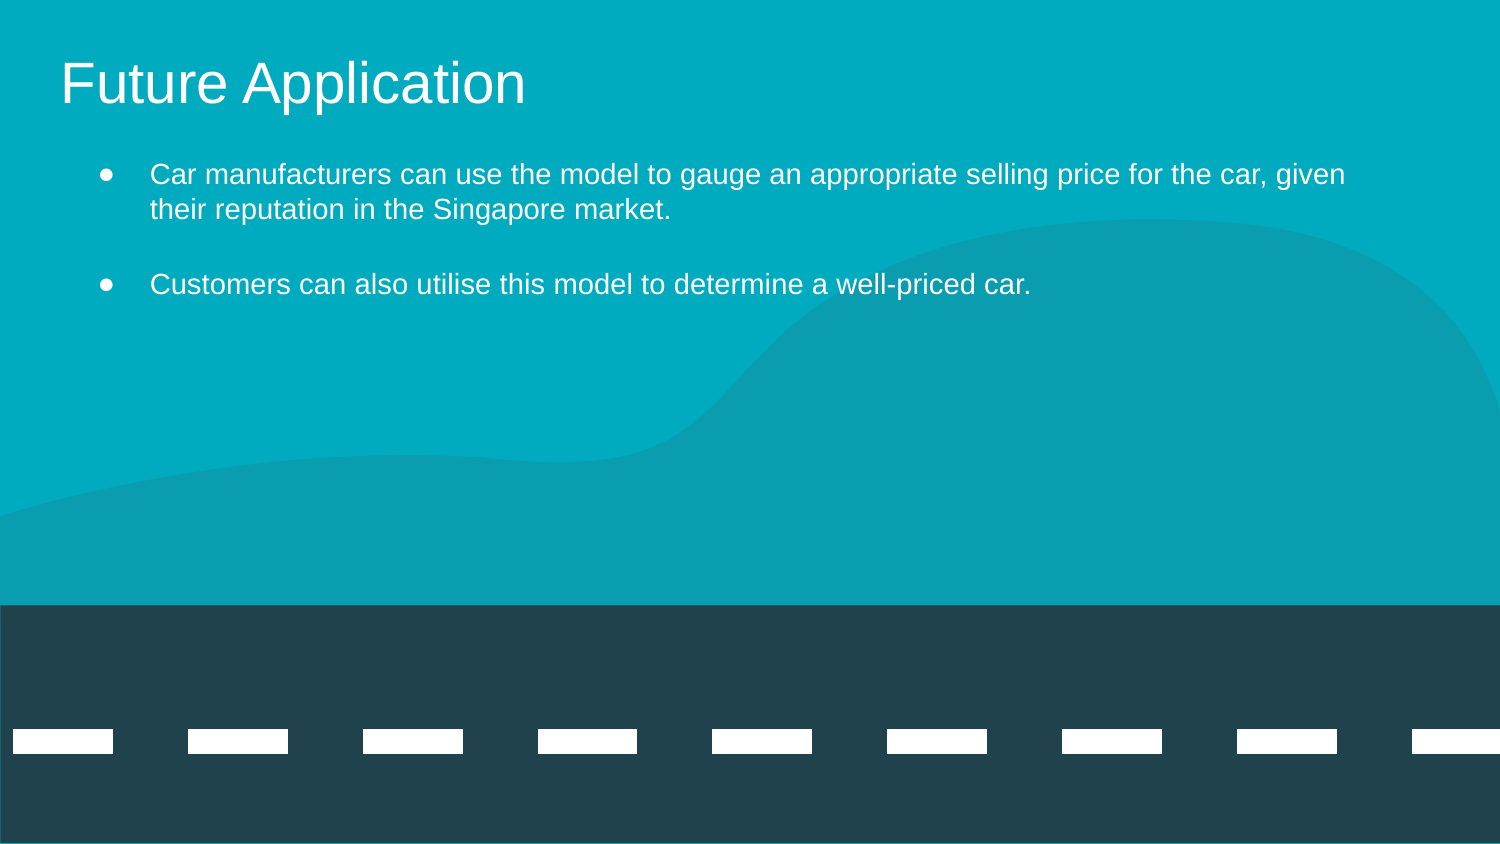

Future Application
Car manufacturers can use the model to gauge an appropriate selling price for the car, given their reputation in the Singapore market.

Customers can also utilise this model to determine a well-priced car.